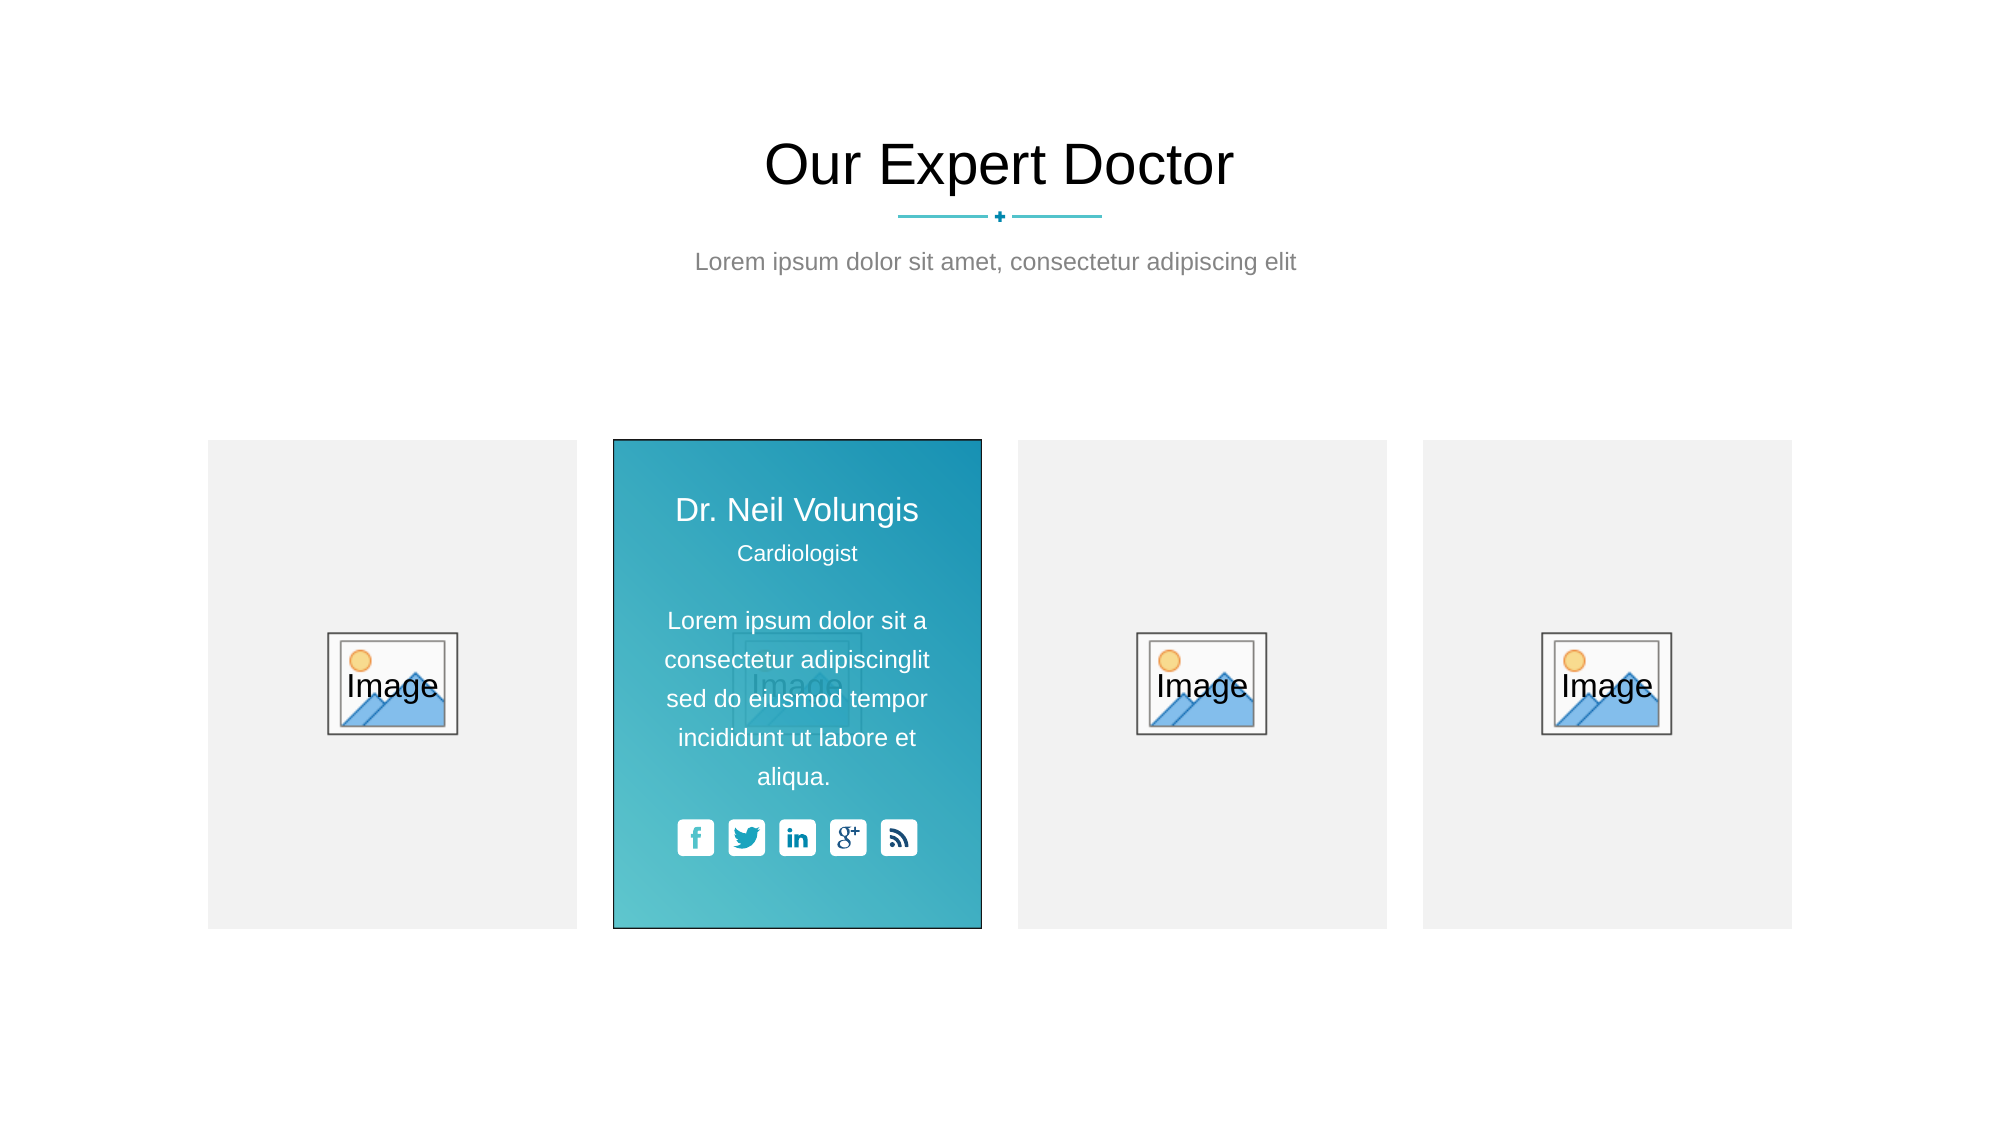

Our Expert Doctor

Lorem ipsum dolor sit amet, consectetur adipiscing elit

Dr. Neil Volungis
Cardiologist
Lorem ipsum dolor sit a consectetur adipiscinglit sed do eiusmod tempor incididunt ut labore et aliqua.